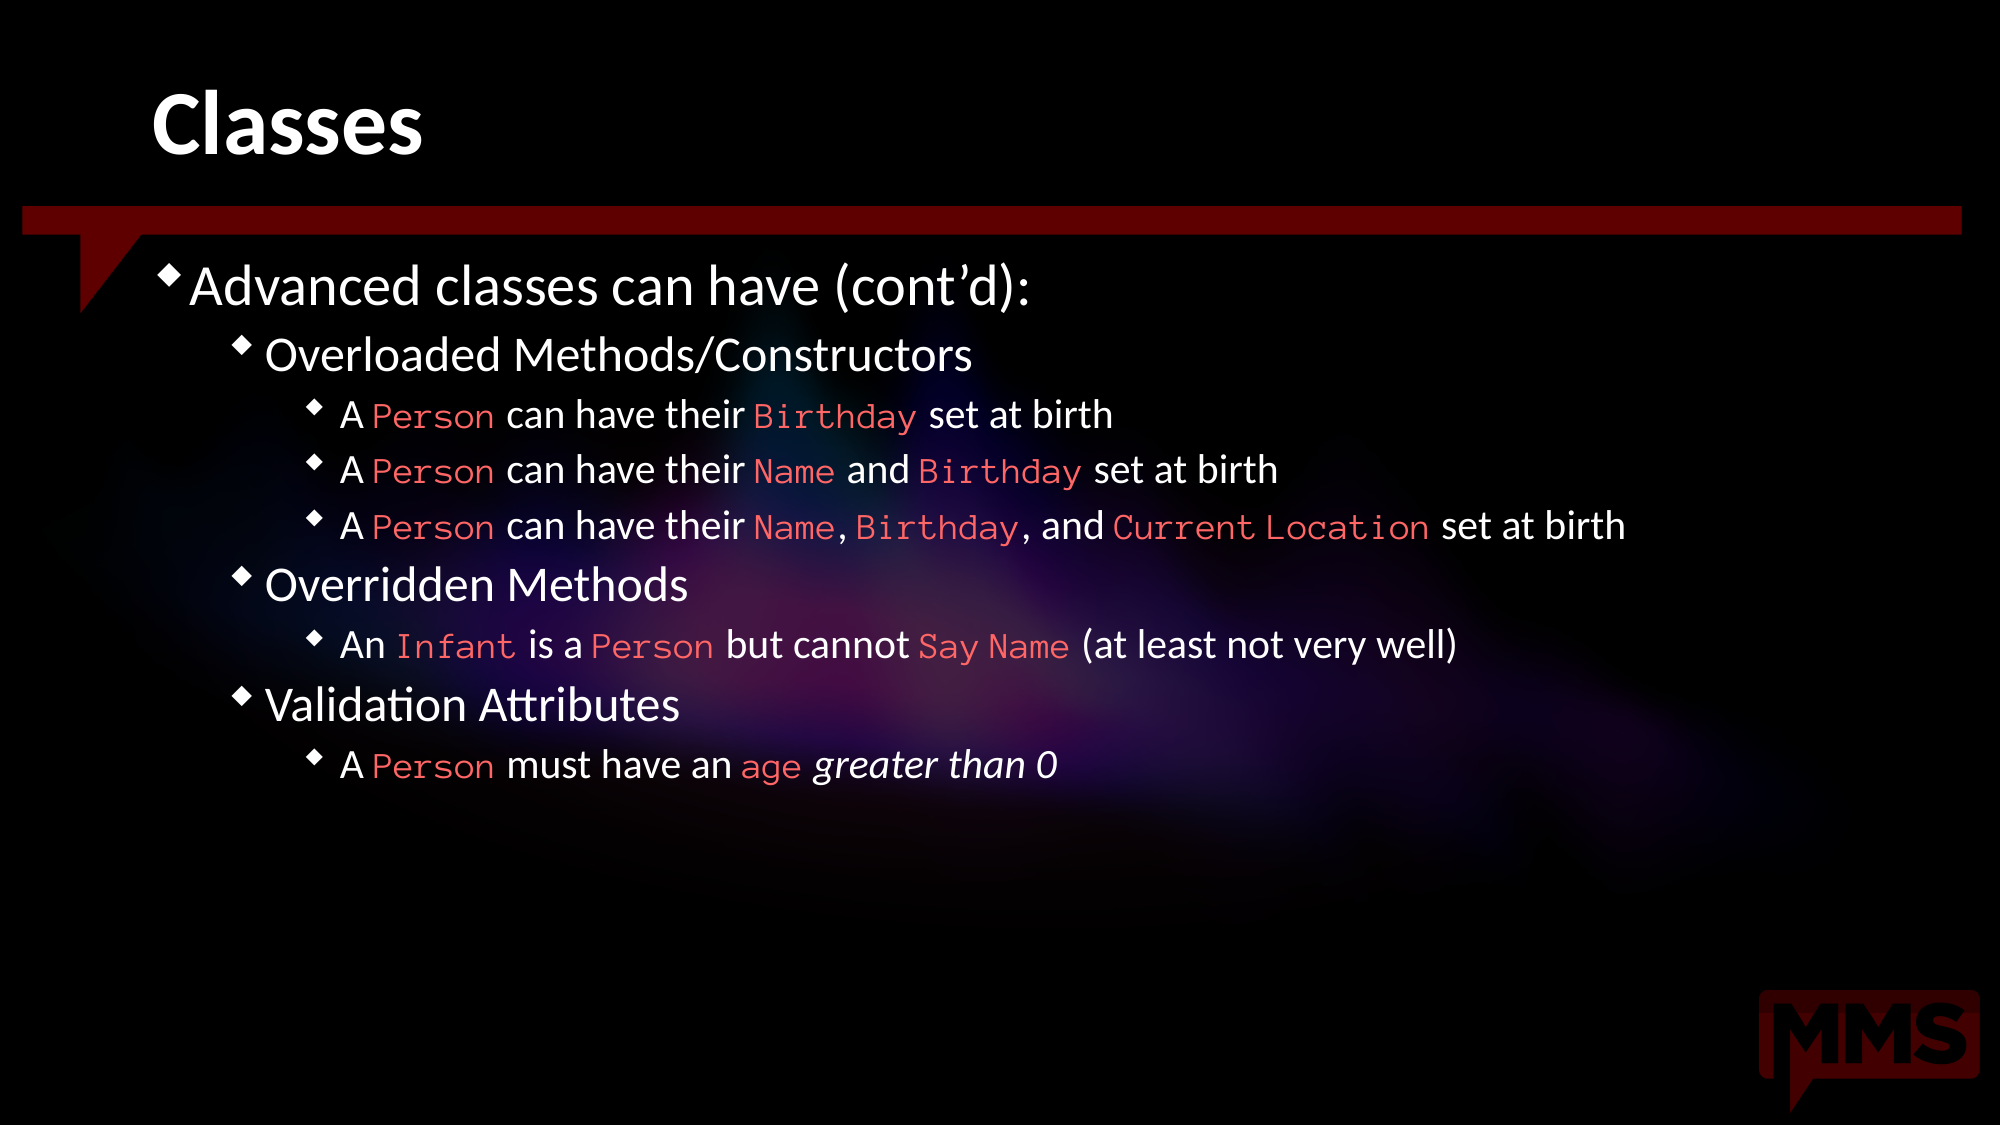

# Classes
Advanced classes can have (cont’d):
Overloaded Methods/Constructors
A Person can have their Birthday set at birth
A Person can have their Name and Birthday set at birth
A Person can have their Name, Birthday, and Current Location set at birth
Overridden Methods
An Infant is a Person but cannot Say Name (at least not very well)
Validation Attributes
A Person must have an age greater than 0